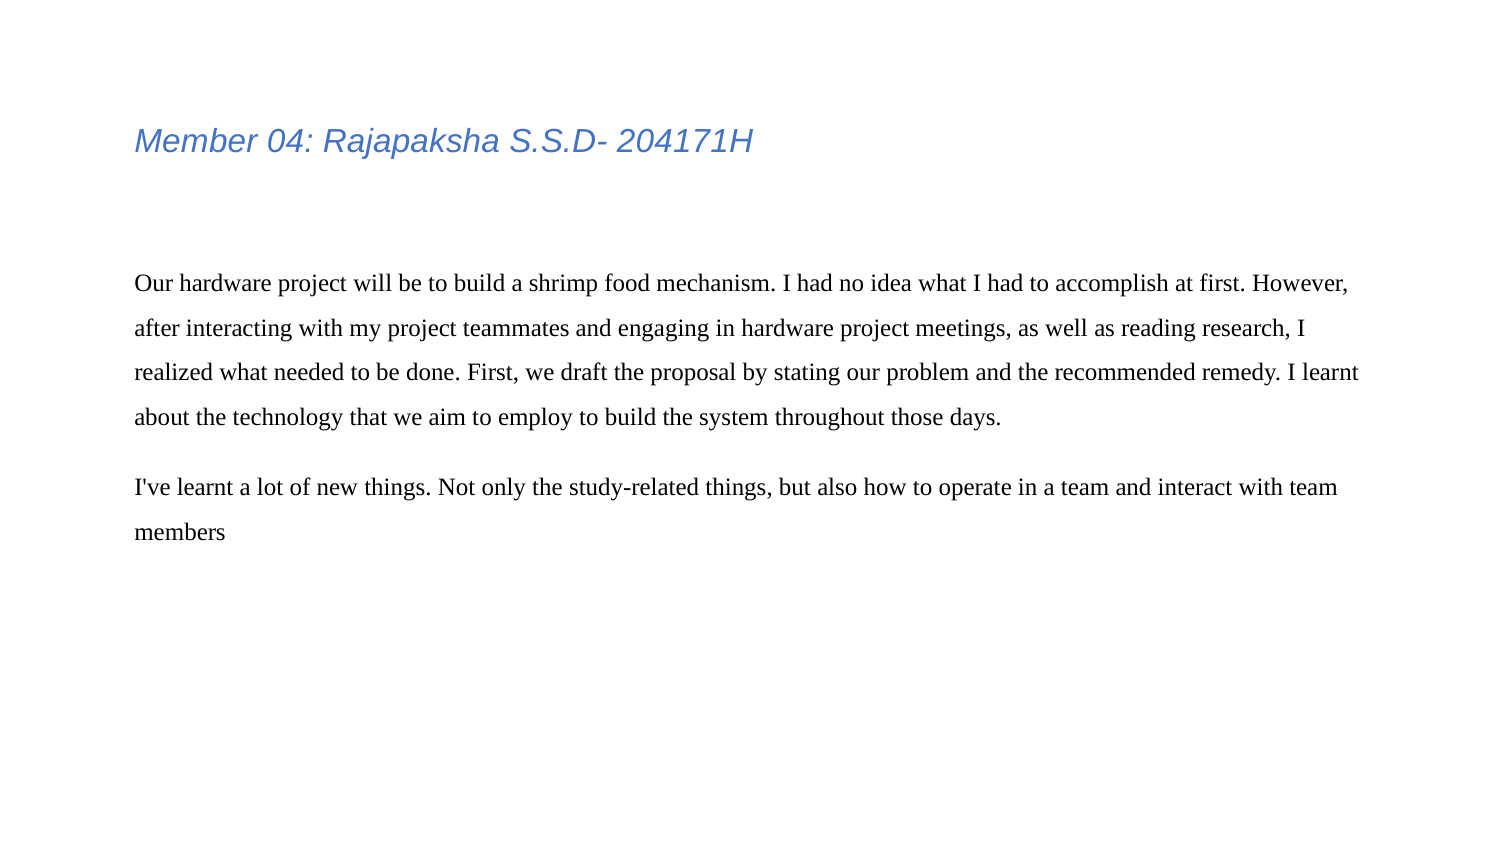

Member 04: Rajapaksha S.S.D- 204171H
Our hardware project will be to build a shrimp food mechanism. I had no idea what I had to accomplish at first. However, after interacting with my project teammates and engaging in hardware project meetings, as well as reading research, I realized what needed to be done. First, we draft the proposal by stating our problem and the recommended remedy. I learnt about the technology that we aim to employ to build the system throughout those days.
I've learnt a lot of new things. Not only the study-related things, but also how to operate in a team and interact with team members